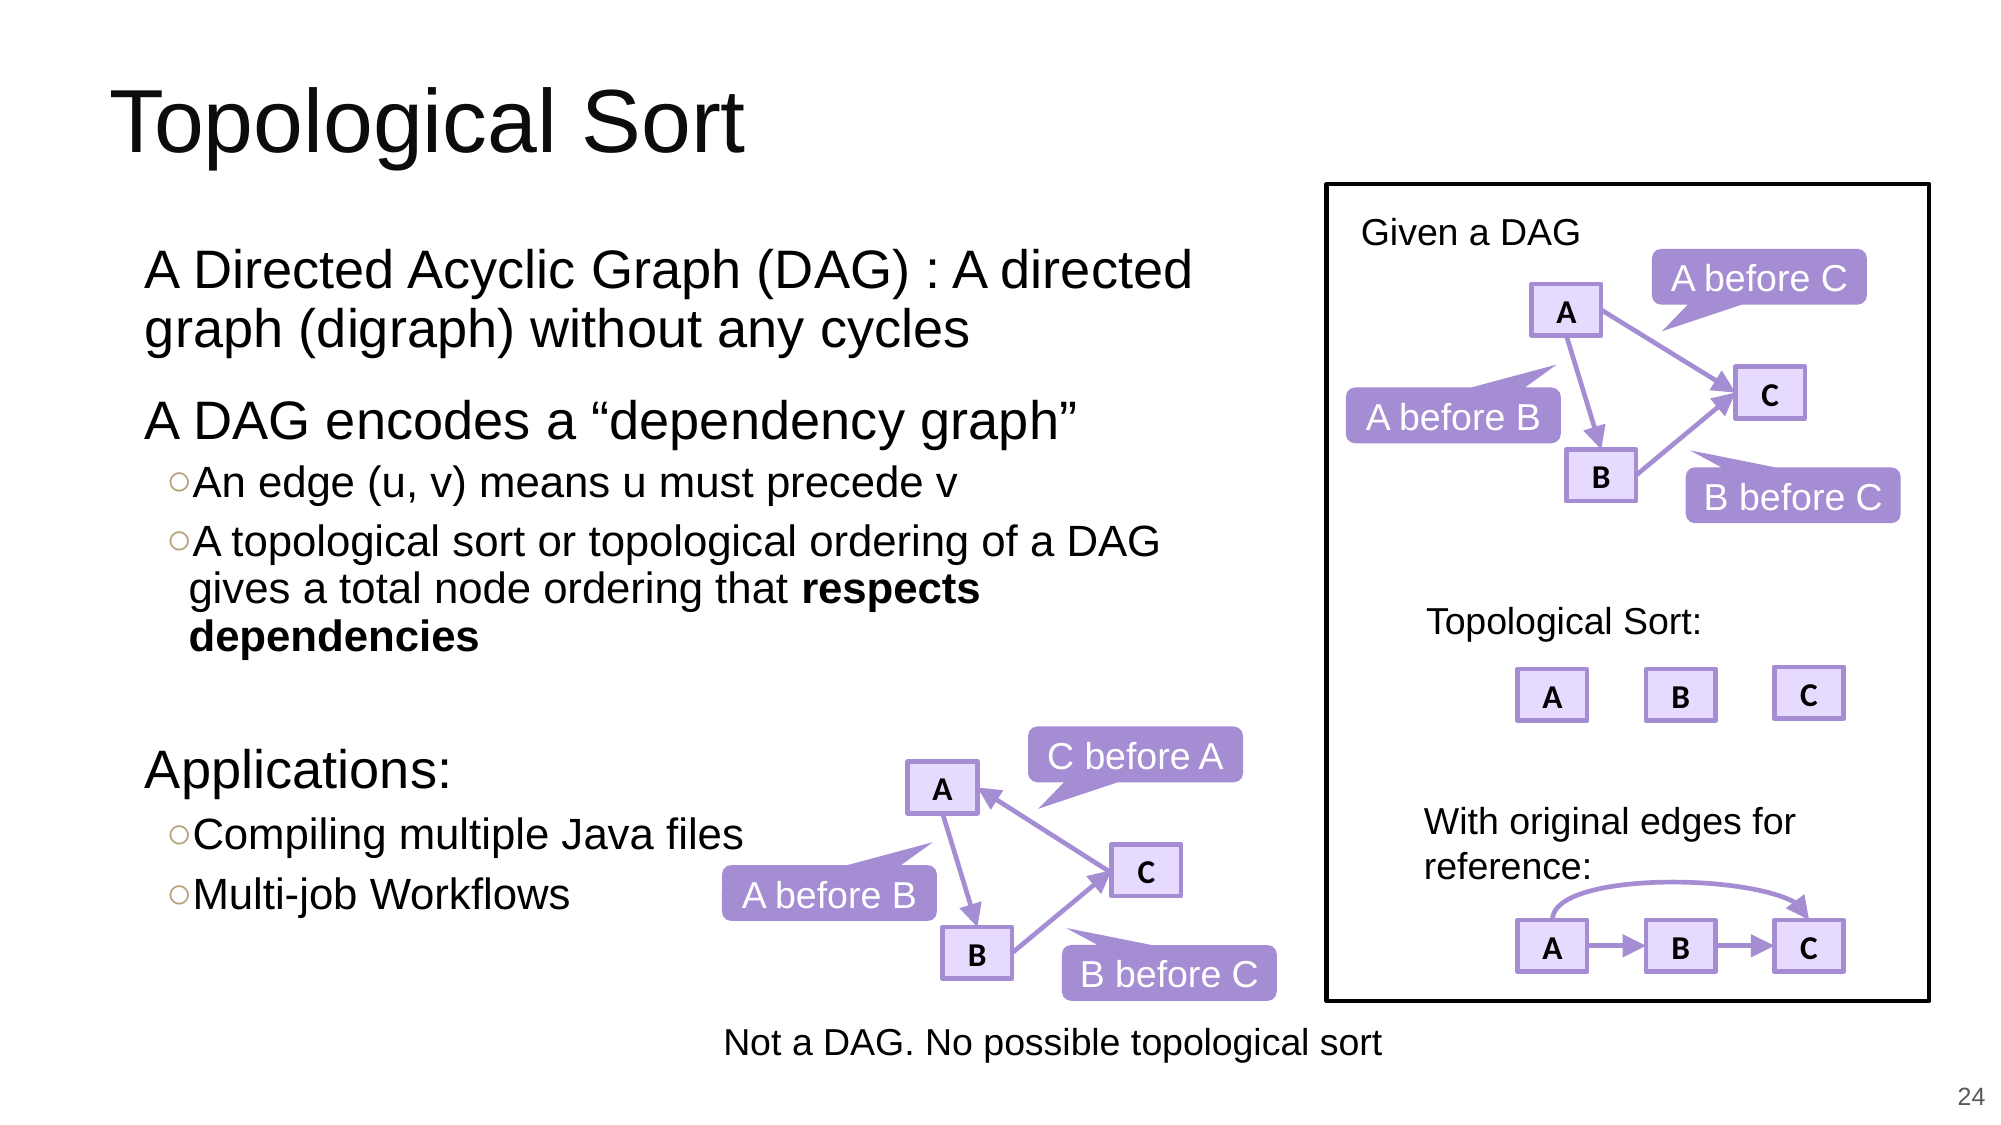

# Topological Sort

Given a DAG
A Directed Acyclic Graph (DAG) : A directed graph (digraph) without any cycles
A DAG encodes a “dependency graph”
An edge (u, v) means u must precede v
A topological sort or topological ordering of a DAG gives a total node ordering that respects dependencies
Applications:
Compiling multiple Java files
Multi-job Workflows
A before C
A before B
B before C
A
C
B
Topological Sort:
C
A
B
C before A
A before B
B before C
A
C
B
Not a DAG. No possible topological sort
With original edges for reference:
A
B
C